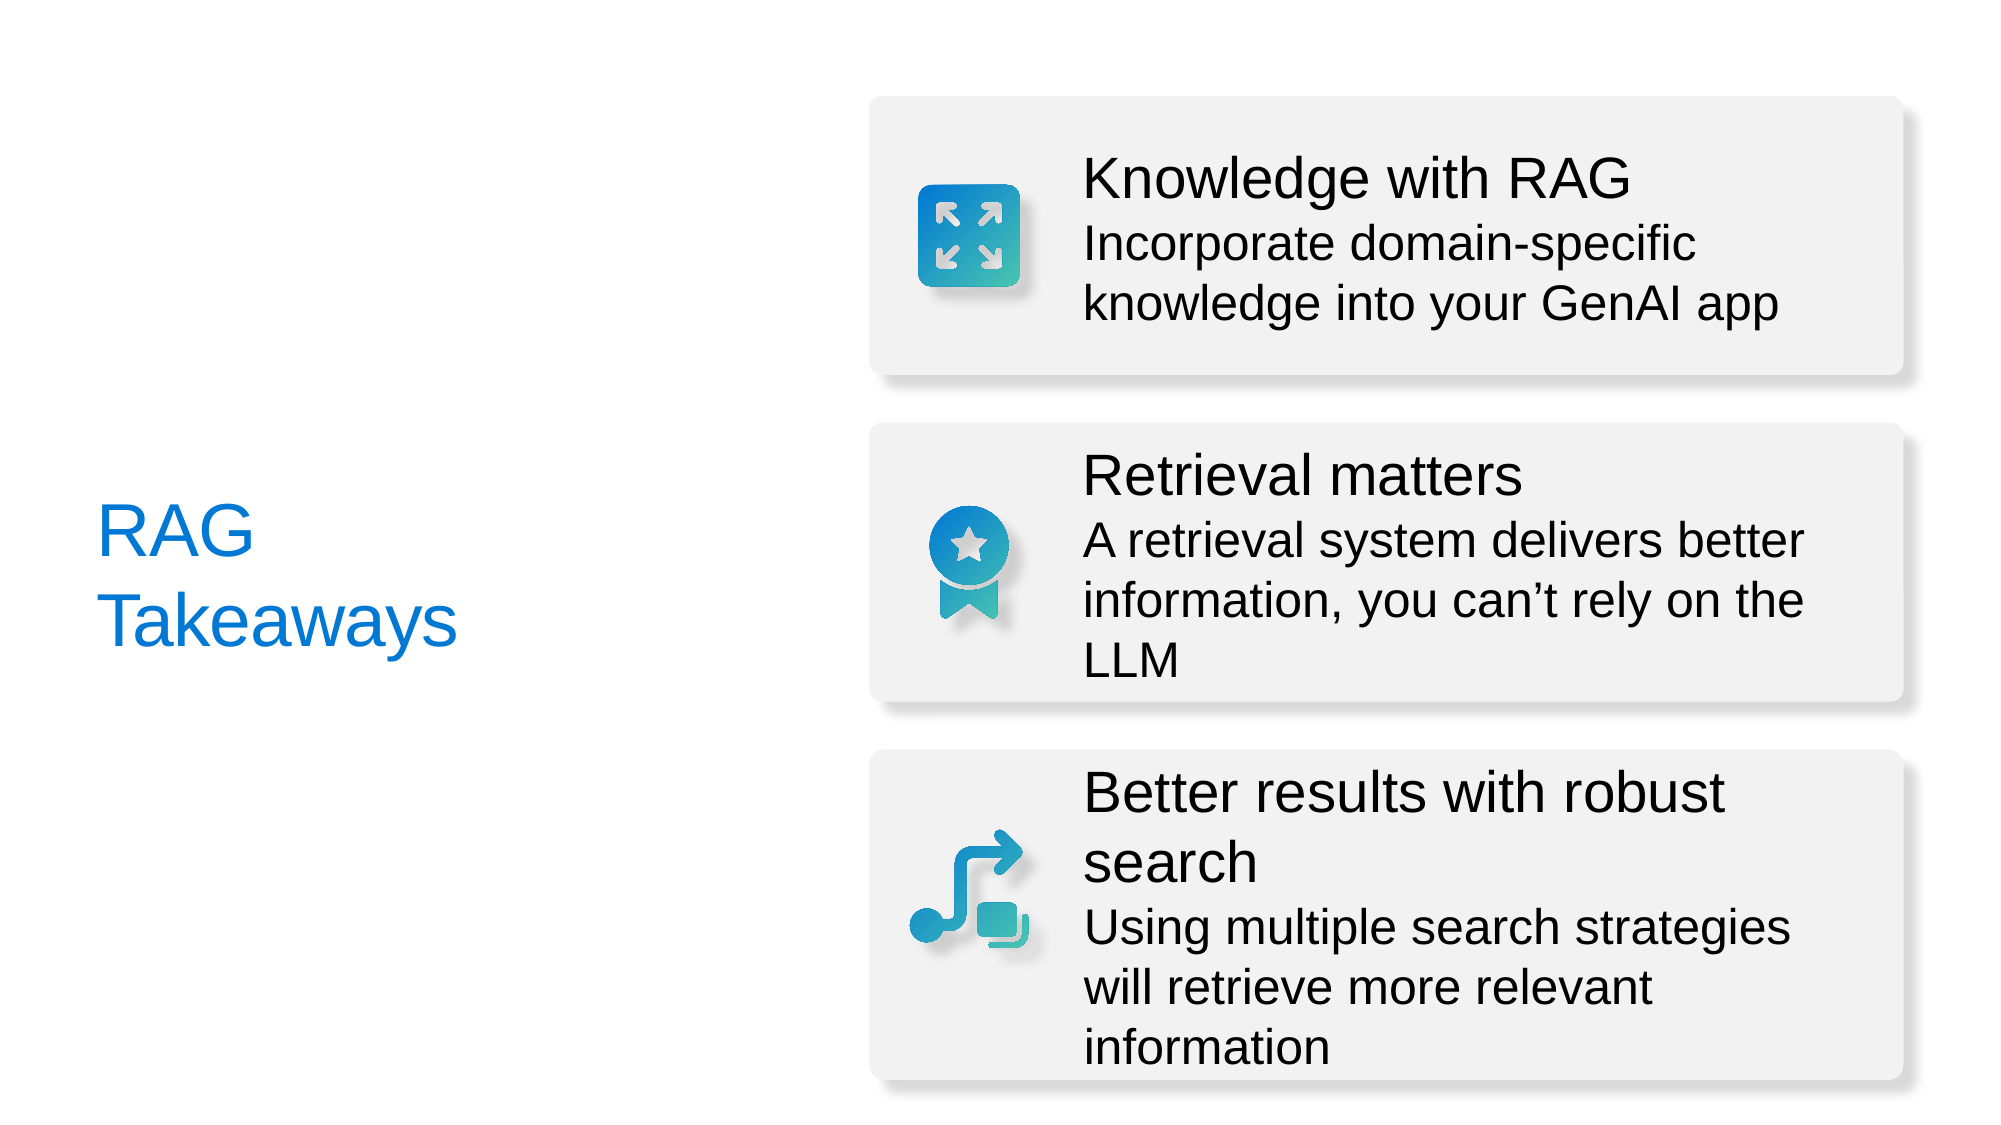

Knowledge with RAG
Incorporate domain-specific knowledge into your GenAI app

Retrieval matters
A retrieval system delivers better information, you can’t rely on the LLM
# RAG Takeaways

Better results with robust search
Using multiple search strategies will retrieve more relevant information